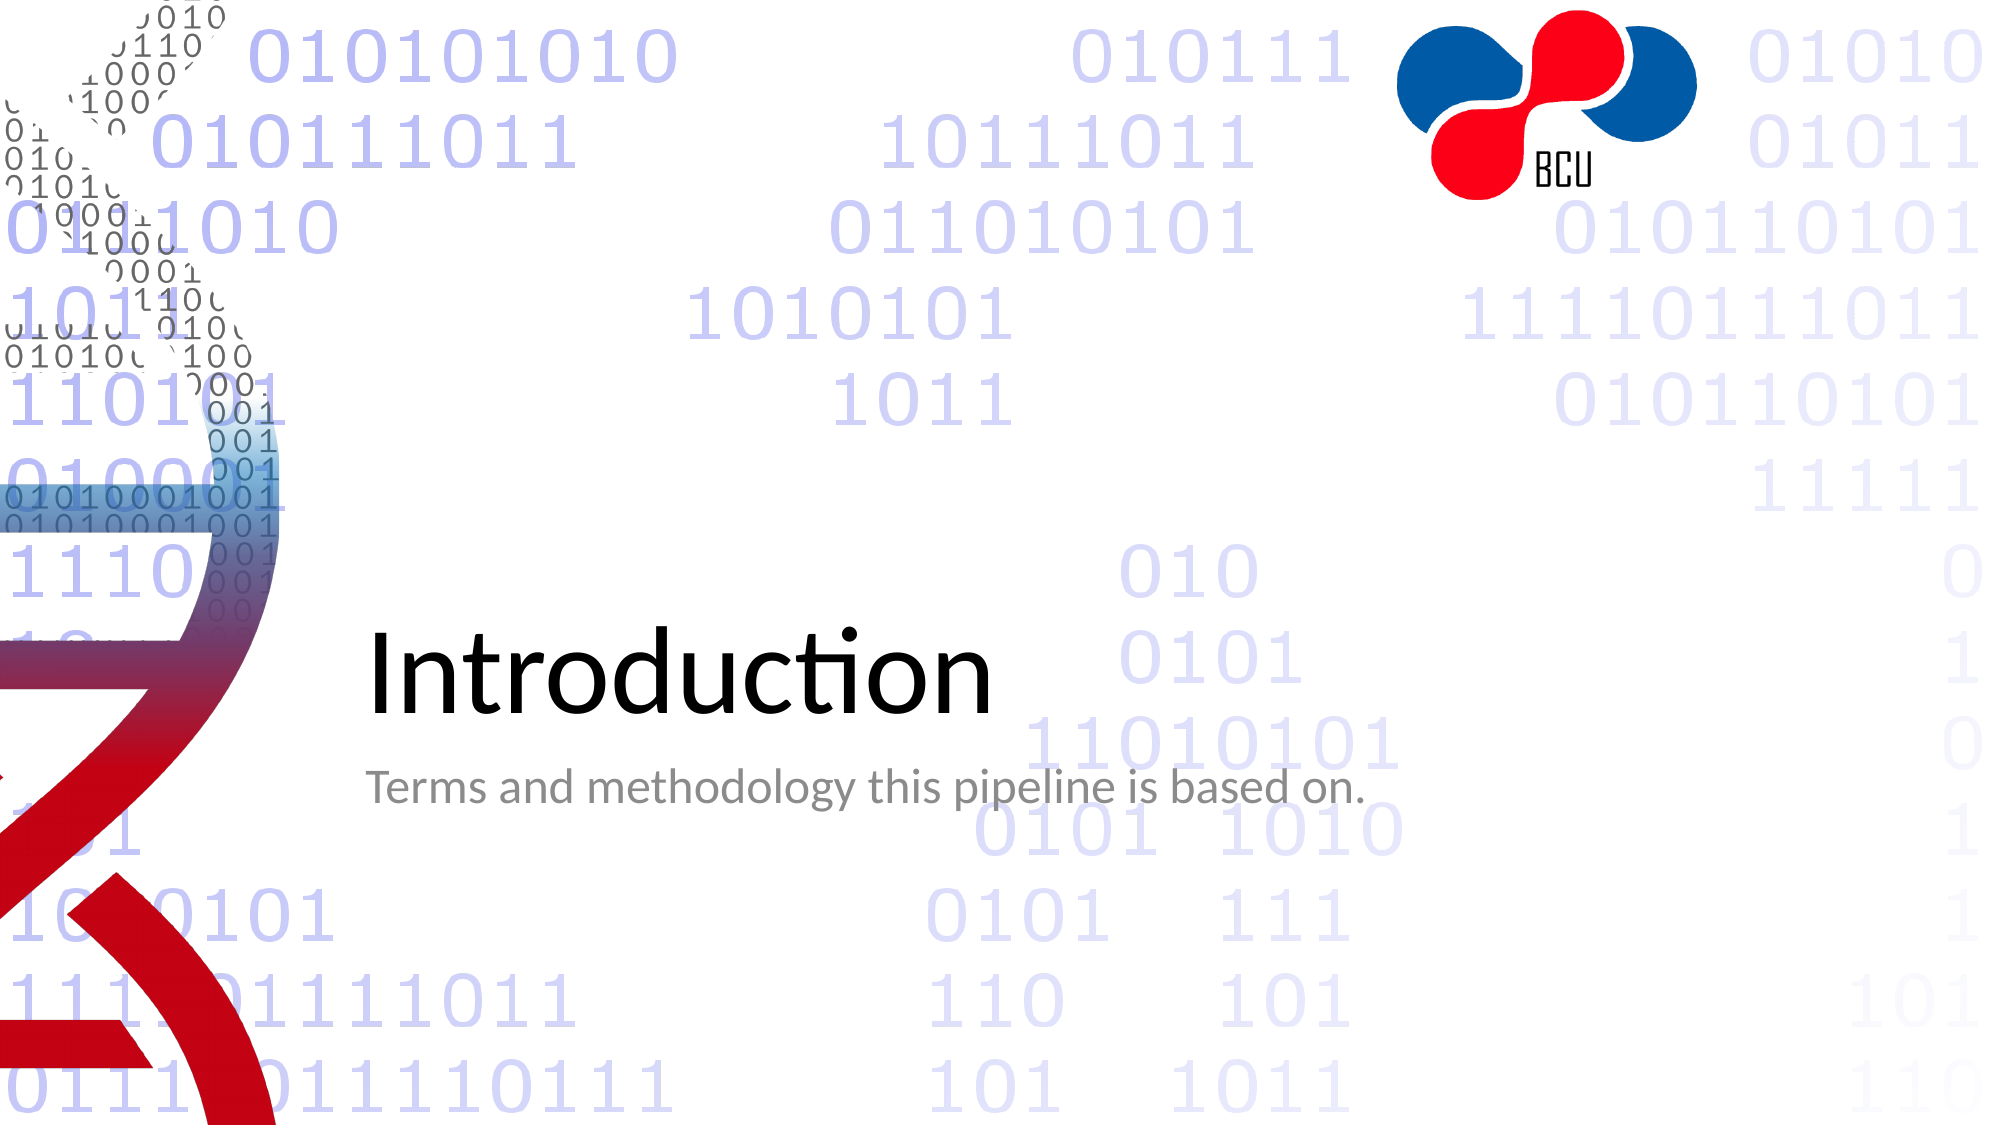

# Introduction
Terms and methodology this pipeline is based on.